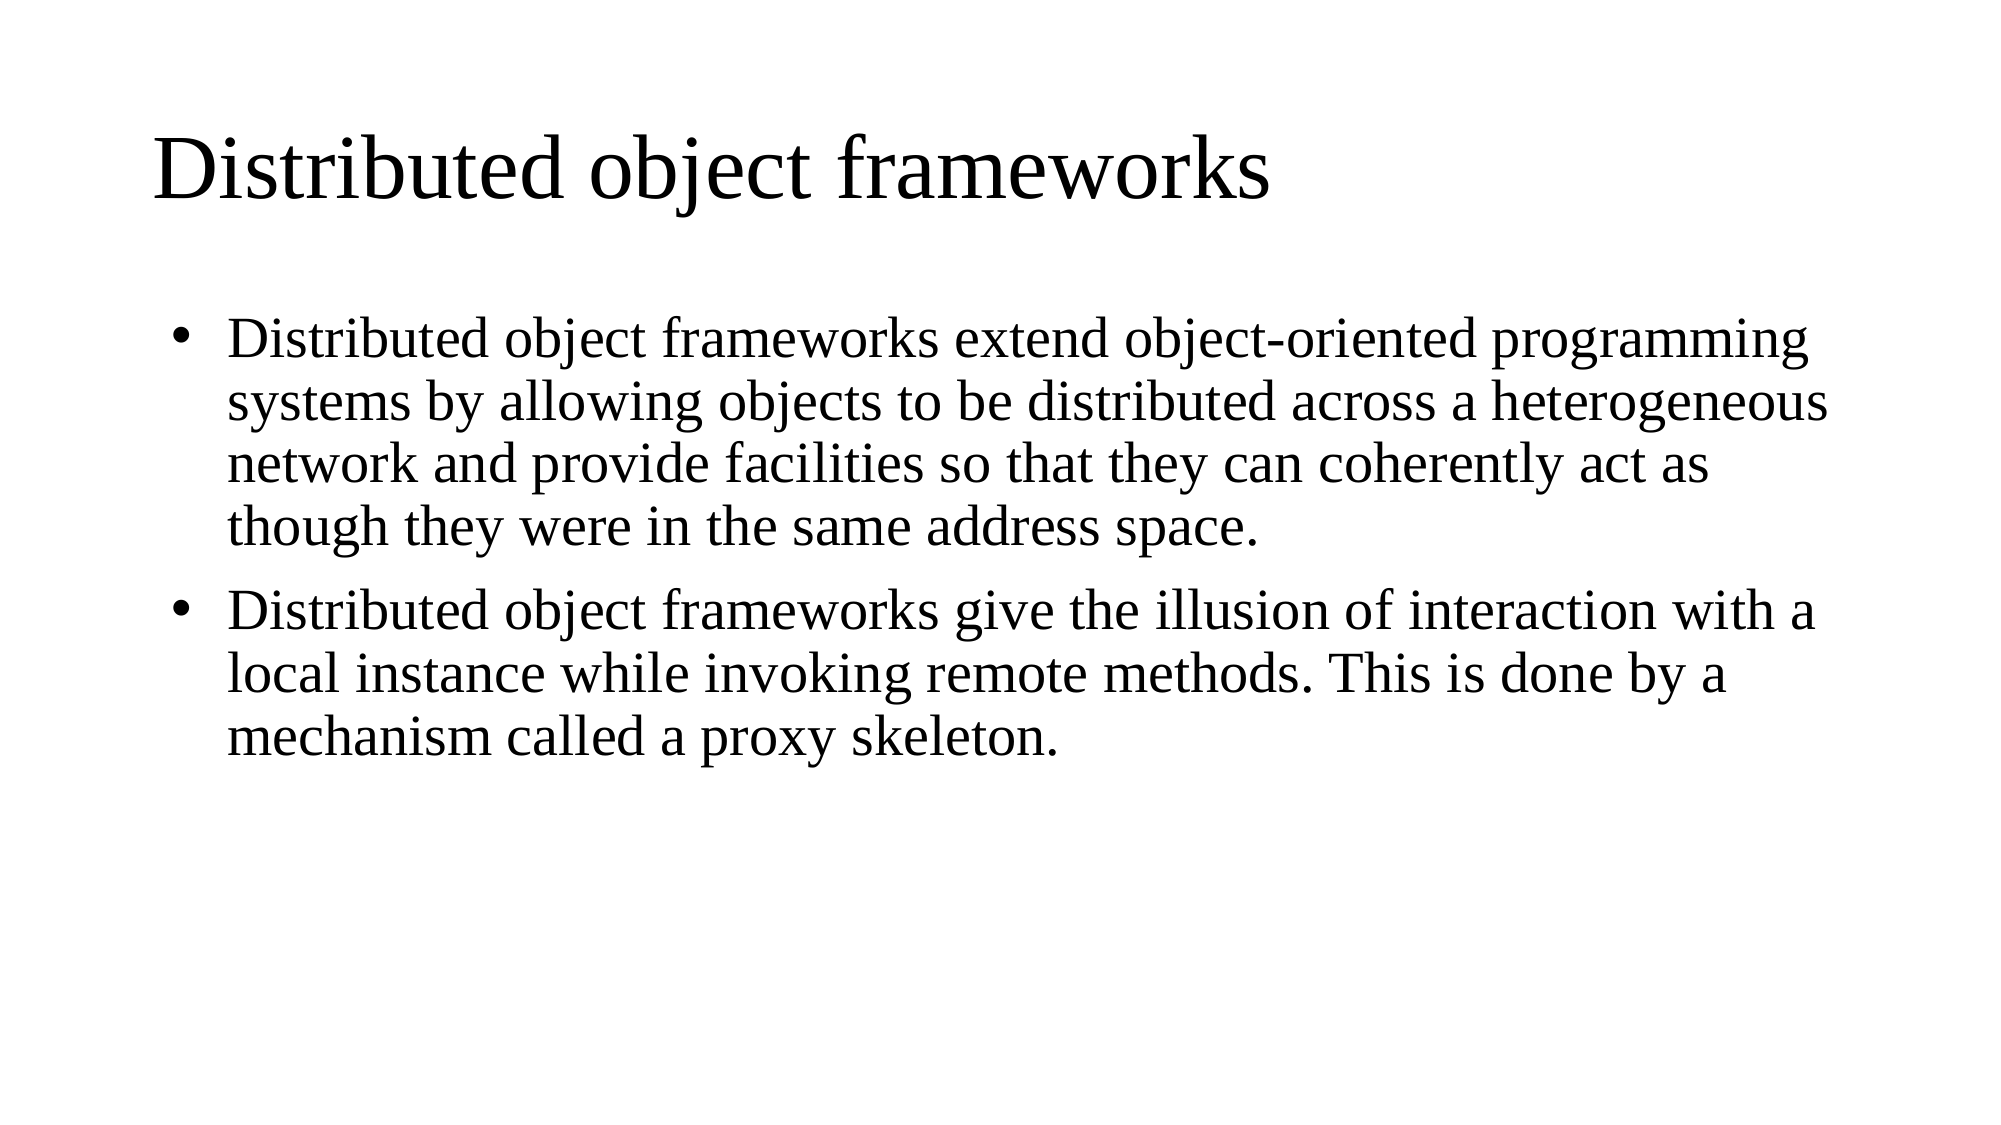

# Distributed object frameworks
Distributed object frameworks extend object-oriented programming systems by allowing objects to be distributed across a heterogeneous network and provide facilities so that they can coherently act as though they were in the same address space.
Distributed object frameworks give the illusion of interaction with a local instance while invoking remote methods. This is done by a mechanism called a proxy skeleton.